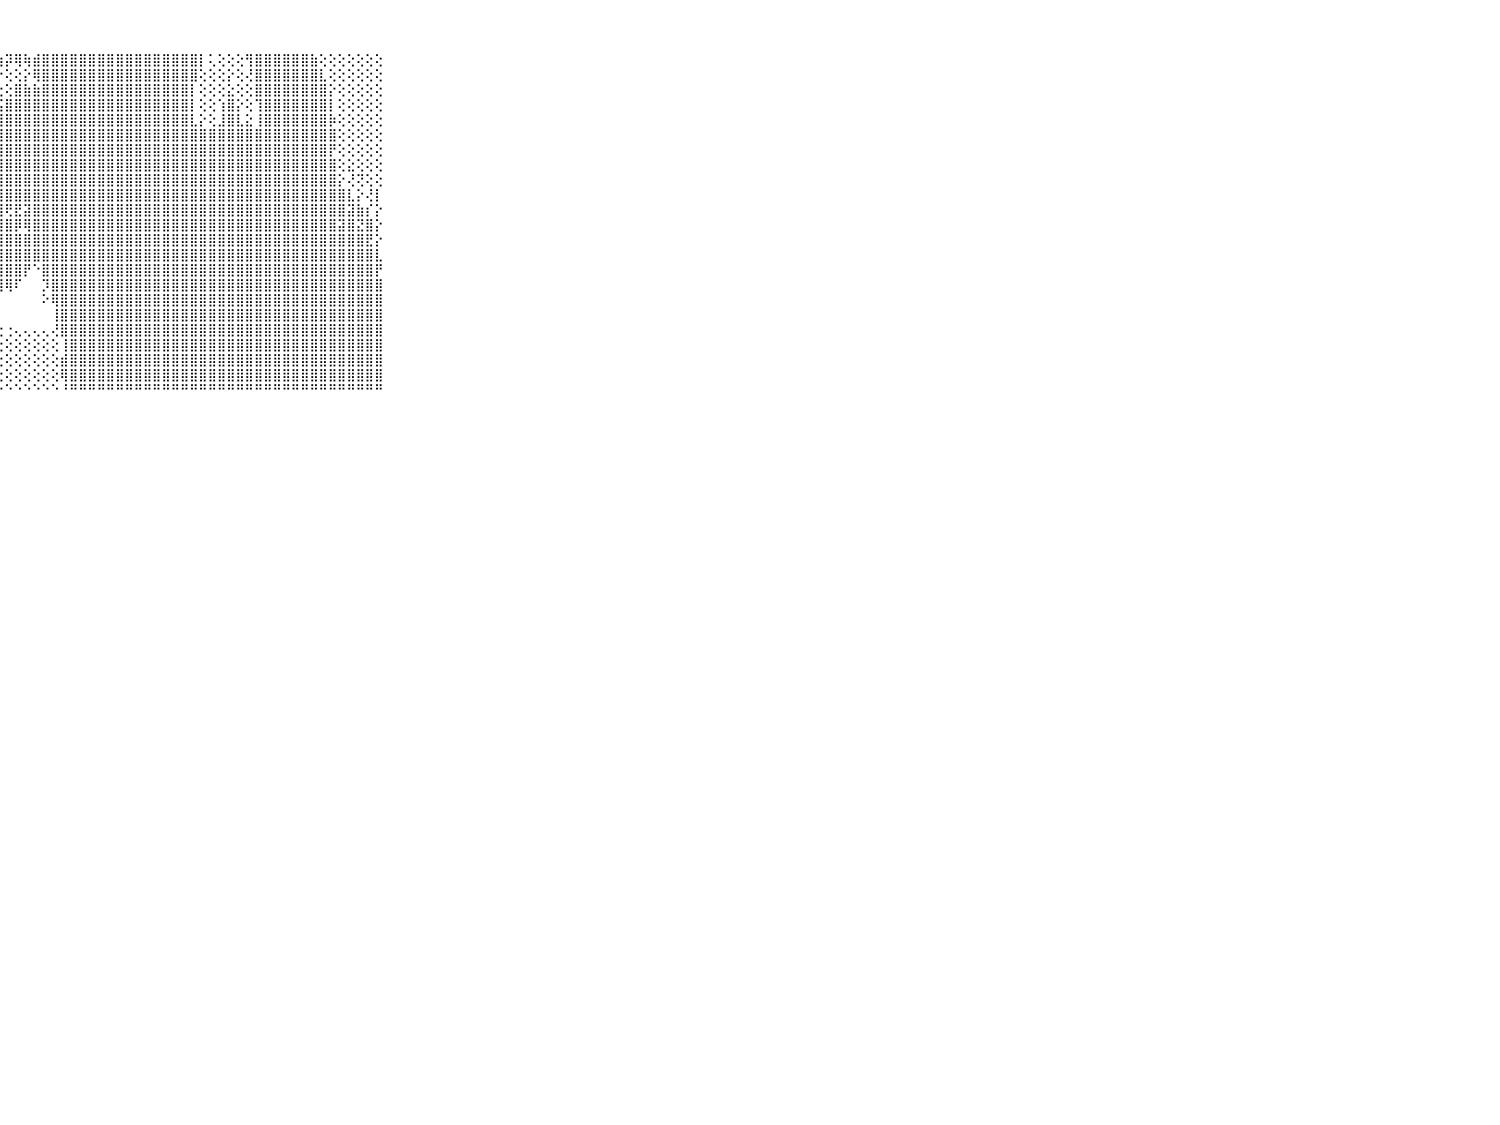

⠀⠀⠀⠀⠀⠀⠀⠀⠀⠀⠀⣿⣿⣿⣿⣿⡿⢟⢝⢕⢕⢕⢕⢗⢟⣕⣵⣷⡽⢿⢷⣾⣿⣿⣿⣿⣿⣿⣿⣿⣿⣿⣿⣿⣿⣿⣿⣿⣿⡇⢅⢕⢕⢕⢻⣿⣿⣿⣿⣿⣿⣷⢕⢕⢕⢕⢕⢕⢕⠀⠀⠀⠀⠀⠀⠀⠀⠀⠀⠀⠀
⠀⠀⠀⠀⠀⠀⠀⠀⠀⠀⠀⣿⣿⣿⣿⡿⢇⡕⢕⢔⣕⢕⣱⡜⠗⠕⠑⠑⢕⢕⡕⢿⣿⣿⣿⣿⣿⣿⣿⣿⣿⣿⣿⣿⣿⣿⣿⣿⣿⢕⢕⢕⡕⢕⢜⣿⣿⣿⣿⣿⣿⣿⣇⢕⢕⢕⢕⢕⢕⠀⠀⠀⠀⠀⠀⠀⠀⠀⠀⠀⠀
⠀⠀⠀⠀⠀⠀⠀⠀⠀⠀⠀⣿⣿⣿⣿⠀⣵⣗⢱⡕⢹⢇⢄⢄⡔⢄⢕⢕⢕⣿⣷⣷⣿⣿⣿⣿⣿⣿⣿⣿⣿⣿⣿⣿⣿⣿⣿⣿⡇⢕⢕⢕⣕⢕⢕⣿⣿⣿⣿⣿⣿⣿⣿⡕⢕⢕⢕⢕⢕⠀⠀⠀⠀⠀⠀⠀⠀⠀⠀⠀⠀
⠀⠀⠀⠀⠀⠀⠀⠀⠀⠀⠀⣿⣿⣿⣿⡇⢝⢗⢷⣾⣵⣷⣾⣾⣷⣷⣷⣮⣿⣿⣿⣿⣿⣿⣿⣿⣿⣿⣿⣿⣿⣿⣿⣿⣿⣿⣿⣿⡇⢕⢕⢱⣿⡕⢕⢹⣿⣿⣿⣿⣿⣿⣿⡇⢕⢕⢕⢕⢕⠀⠀⠀⠀⠀⠀⠀⠀⠀⠀⠀⠀
⠀⠀⠀⠀⠀⠀⠀⠀⠀⠀⠀⣿⣿⣿⣿⡇⢕⡕⣸⣿⣿⣿⣿⣿⣿⣿⣿⣿⣿⣿⣿⣿⣿⣿⣿⣿⣿⣿⣿⣿⣿⣿⣿⣿⣿⣿⣿⣿⣇⡕⢕⣸⣿⣇⣕⢸⣿⣿⣿⣿⣿⣿⣿⡷⢕⢕⢕⢕⢕⠀⠀⠀⠀⠀⠀⠀⠀⠀⠀⠀⠀
⠀⠀⠀⠀⠀⠀⠀⠀⠀⠀⠀⣿⣿⣿⣿⡇⢕⢜⣿⣿⣿⣿⣿⣿⣿⣿⣿⣿⣿⣿⣿⣿⣿⣿⣿⣿⣿⣿⣿⣿⣿⣿⣿⣿⣿⣿⣿⣿⣿⣿⣿⣿⣿⣿⣿⣿⣿⣿⣿⣿⣿⣿⣿⣿⢕⢕⢕⢕⢕⠀⠀⠀⠀⠀⠀⠀⠀⠀⠀⠀⠀
⠀⠀⠀⠀⠀⠀⠀⠀⠀⠀⠀⣿⣿⣿⣿⡇⢕⢕⣿⣿⣿⣿⣿⣿⣿⣿⣿⣿⣿⣿⣿⣿⣿⣿⣿⣿⣿⣿⣿⣿⣿⣿⣿⣿⣿⣿⣿⣿⣿⣿⣿⣿⣿⣿⣿⣿⣿⣿⣿⣿⣿⣿⣿⡟⢕⢕⢕⢕⢕⠀⠀⠀⠀⠀⠀⠀⠀⠀⠀⠀⠀
⠀⠀⠀⠀⠀⠀⠀⠀⠀⠀⠀⣿⣿⣿⣿⣿⡕⢕⣿⣿⣿⣿⣿⣿⣿⣿⣿⣿⣿⣿⣿⣿⣿⣿⣿⣿⣿⣿⣿⣿⣿⣿⣿⣿⣿⣿⣿⣿⣿⣿⣿⣿⣿⣿⣿⣿⣿⣿⣿⣿⣿⣿⣿⣿⢕⣕⢕⢕⢕⠀⠀⠀⠀⠀⠀⠀⠀⠀⠀⠀⠀
⠀⠀⠀⠀⠀⠀⠀⠀⠀⠀⠀⣿⣿⣿⣿⣷⣿⣿⣿⣿⣿⣿⣿⣿⣿⣿⣿⣿⣿⣿⣿⣿⣿⣿⣿⣿⣿⣿⣿⣿⣿⣿⣿⣿⣿⣿⣿⣿⣿⣿⣿⣿⣿⣿⣿⣿⣿⣿⣿⣿⣿⣿⣿⣿⡕⢜⢝⢕⢕⠀⠀⠀⠀⠀⠀⠀⠀⠀⠀⠀⠀
⠀⠀⠀⠀⠀⠀⠀⠀⠀⠀⠀⣿⣿⣿⣿⣿⣿⣿⣿⣿⣿⣿⣿⣿⣿⣿⣿⣿⣿⣿⣿⣿⣿⣿⣿⣿⣿⣿⣿⣿⣿⣿⣿⣿⣿⣿⣿⣿⣿⣿⣿⣿⣿⣿⣿⣿⣿⣿⣿⣿⣿⣿⣿⣿⣿⣇⡕⢜⡇⠀⠀⠀⠀⠀⠀⠀⠀⠀⠀⠀⠀
⠀⠀⠀⠀⠀⠀⠀⠀⠀⠀⠀⣿⣿⣿⣿⣿⣿⣿⣿⣿⣿⣿⣿⣿⣿⣿⣽⣿⢟⣟⣽⣿⣿⣿⣿⣿⣿⣿⣿⣿⣿⣿⣿⣿⣿⣿⣿⣿⣿⣿⣿⣿⣿⣿⣿⣿⣿⣿⣿⣿⣿⣿⣿⣿⣿⣽⣷⡎⡕⠀⠀⠀⠀⠀⠀⠀⠀⠀⠀⠀⠀
⠀⠀⠀⠀⠀⠀⠀⠀⠀⠀⠀⣿⣿⣿⣿⣿⣿⣿⣿⣿⣿⣿⣿⣿⣿⣿⣿⣿⣿⡿⢿⣿⣿⣿⣿⣿⣿⣿⣿⣿⣿⣿⣿⣿⣿⣿⣿⣿⣿⣿⣿⣿⣿⣿⣿⣿⣿⣿⣿⣿⣿⣿⣿⣿⣽⣿⣝⣿⡕⠀⠀⠀⠀⠀⠀⠀⠀⠀⠀⠀⠀
⠀⠀⠀⠀⠀⠀⠀⠀⠀⠀⠀⣿⣿⣿⣿⣿⣿⢿⢻⣿⣿⣿⣿⣿⣿⣿⣿⣿⣿⣿⣿⣿⣿⣿⣿⣿⣿⣿⣿⣿⣿⣿⣿⣿⣿⣿⣿⣿⣿⣿⣿⣿⣿⣿⣿⣿⣿⣿⣿⣿⣿⣿⣿⣿⣿⣿⣿⣟⡕⠀⠀⠀⠀⠀⠀⠀⠀⠀⠀⠀⠀
⠀⠀⠀⠀⠀⠀⠀⠀⠀⠀⠀⣿⣿⣿⣿⣿⣿⢜⢜⣿⣿⣿⣿⣿⣿⣿⣿⣿⣿⣿⣿⣿⣿⣿⣿⣿⣿⣿⣿⣿⣿⣿⣿⣿⣿⣿⣿⣿⣿⣿⣿⣿⣿⣿⣿⣿⣿⣿⣿⣿⣿⣿⣿⣿⣿⣿⣿⣿⣇⠀⠀⠀⠀⠀⠀⠀⠀⠀⠀⠀⠀
⠀⠀⠀⠀⠀⠀⠀⠀⠀⠀⠀⣿⣿⣿⣿⣿⣿⡕⢕⢜⢿⣿⣿⣿⣿⣿⣿⣿⣿⣿⡟⠑⣿⣿⣿⣿⣿⣿⣿⣿⣿⣿⣿⣿⣿⣿⣿⣿⣿⣿⣿⣿⣿⣿⣿⣿⣿⣿⣿⣿⣿⣿⣿⣿⣿⣿⣿⣿⡟⠀⠀⠀⠀⠀⠀⠀⠀⠀⠀⠀⠀
⠀⠀⠀⠀⠀⠀⠀⠀⠀⠀⠀⣿⣿⣿⣿⣿⣿⣿⡕⢕⢕⢝⢟⢿⡏⢏⢝⢻⢿⠏⠀⠀⡹⣿⣿⣿⣿⣿⣿⣿⣿⣿⣿⣿⣿⣿⣿⣿⣿⣿⣿⣿⣿⣿⣿⣿⣿⣿⣿⣿⣿⣿⣿⣿⣿⣿⣿⣿⣿⠀⠀⠀⠀⠀⠀⠀⠀⠀⠀⠀⠀
⠀⠀⠀⠀⠀⠀⠀⠀⠀⠀⠀⣿⣿⣿⣿⣿⣿⣿⣷⢕⢕⢅⠁⠑⠑⠀⠀⠀⠀⠀⠀⠀⠕⢿⣿⣿⣿⣿⣿⣿⣿⣿⣿⣿⣿⣿⣿⣿⣿⣿⣿⣿⣿⣿⣿⣿⣿⣿⣿⣿⣿⣿⣿⣿⣿⣿⣿⣿⣿⠀⠀⠀⠀⠀⠀⠀⠀⠀⠀⠀⠀
⠀⠀⠀⠀⠀⠀⠀⠀⠀⠀⠀⣿⣿⣿⣿⣿⣿⣿⣿⠑⢕⢕⠔⠄⢀⠄⢄⠄⠀⠀⠀⠀⠀⢸⣿⣿⣿⣿⣿⣿⣿⣿⣿⣿⣿⣿⣿⣿⣿⣿⣿⣿⣿⣿⣿⣿⣿⣿⣿⣿⣿⣿⣿⣿⣿⣿⣿⣿⣿⠀⠀⠀⠀⠀⠀⠀⠀⠀⠀⠀⠀
⠀⠀⠀⠀⠀⠀⠀⠀⠀⠀⠀⣿⣿⣿⣿⣿⣿⣿⣿⣧⡕⢕⢕⢔⢔⢅⢅⢔⢐⢄⢄⢄⢄⢜⣿⣿⣿⣿⣿⣿⣿⣿⣿⣿⣿⣿⣿⣿⣿⣿⣿⣿⣿⣿⣿⣿⣿⣿⣿⣿⣿⣿⣿⣿⣿⣿⣿⣿⣿⠀⠀⠀⠀⠀⠀⠀⠀⠀⠀⠀⠀
⠀⠀⠀⠀⠀⠀⠀⠀⠀⠀⠀⣿⣿⣿⣿⣿⣿⣿⣿⣿⣿⣧⣕⢑⢕⢕⢕⢕⢕⢕⢕⢕⢕⢕⢸⣿⣿⣿⣿⣿⣿⣿⣿⣿⣿⣿⣿⣿⣿⣿⣿⣿⣿⣿⣿⣿⣿⣿⣿⣿⣿⣿⣿⣿⣿⣿⣿⣿⣿⠀⠀⠀⠀⠀⠀⠀⠀⠀⠀⠀⠀
⠀⠀⠀⠀⠀⠀⠀⠀⠀⠀⠀⣿⣿⣿⣿⣿⣿⣿⣿⣿⣿⣿⣿⣿⣷⣕⢕⢕⢕⢕⢕⢕⢕⢕⣾⣿⣿⣿⣿⣿⣿⣿⣿⣿⣿⣿⣿⣿⣿⣿⣿⣿⣿⣿⣿⣿⣿⣿⣿⣿⣿⣿⣿⣿⣿⣿⣿⣿⣿⠀⠀⠀⠀⠀⠀⠀⠀⠀⠀⠀⠀
⠀⠀⠀⠀⠀⠀⠀⠀⠀⠀⠀⣿⣿⣿⣿⣿⣿⣿⣿⣿⣿⣿⣿⣿⣿⣿⢕⢕⢕⢕⢕⢕⢕⢕⢿⣿⣿⣿⣿⣿⣿⣿⣿⣿⣿⣿⣿⣿⣿⣿⣿⣿⣿⣿⣿⣿⣿⣿⣿⣿⣿⣿⣿⣿⣿⣿⣿⣿⣿⠀⠀⠀⠀⠀⠀⠀⠀⠀⠀⠀⠀
⠀⠀⠀⠀⠀⠀⠀⠀⠀⠀⠀⠛⠛⠛⠛⠛⠛⠛⠛⠛⠛⠛⠛⠛⠛⠛⠑⠑⠑⠑⠑⠑⠑⠑⠘⠛⠛⠛⠛⠛⠛⠛⠛⠛⠛⠛⠛⠛⠛⠛⠛⠛⠛⠛⠛⠛⠛⠛⠛⠛⠛⠛⠛⠛⠛⠛⠛⠛⠛⠀⠀⠀⠀⠀⠀⠀⠀⠀⠀⠀⠀